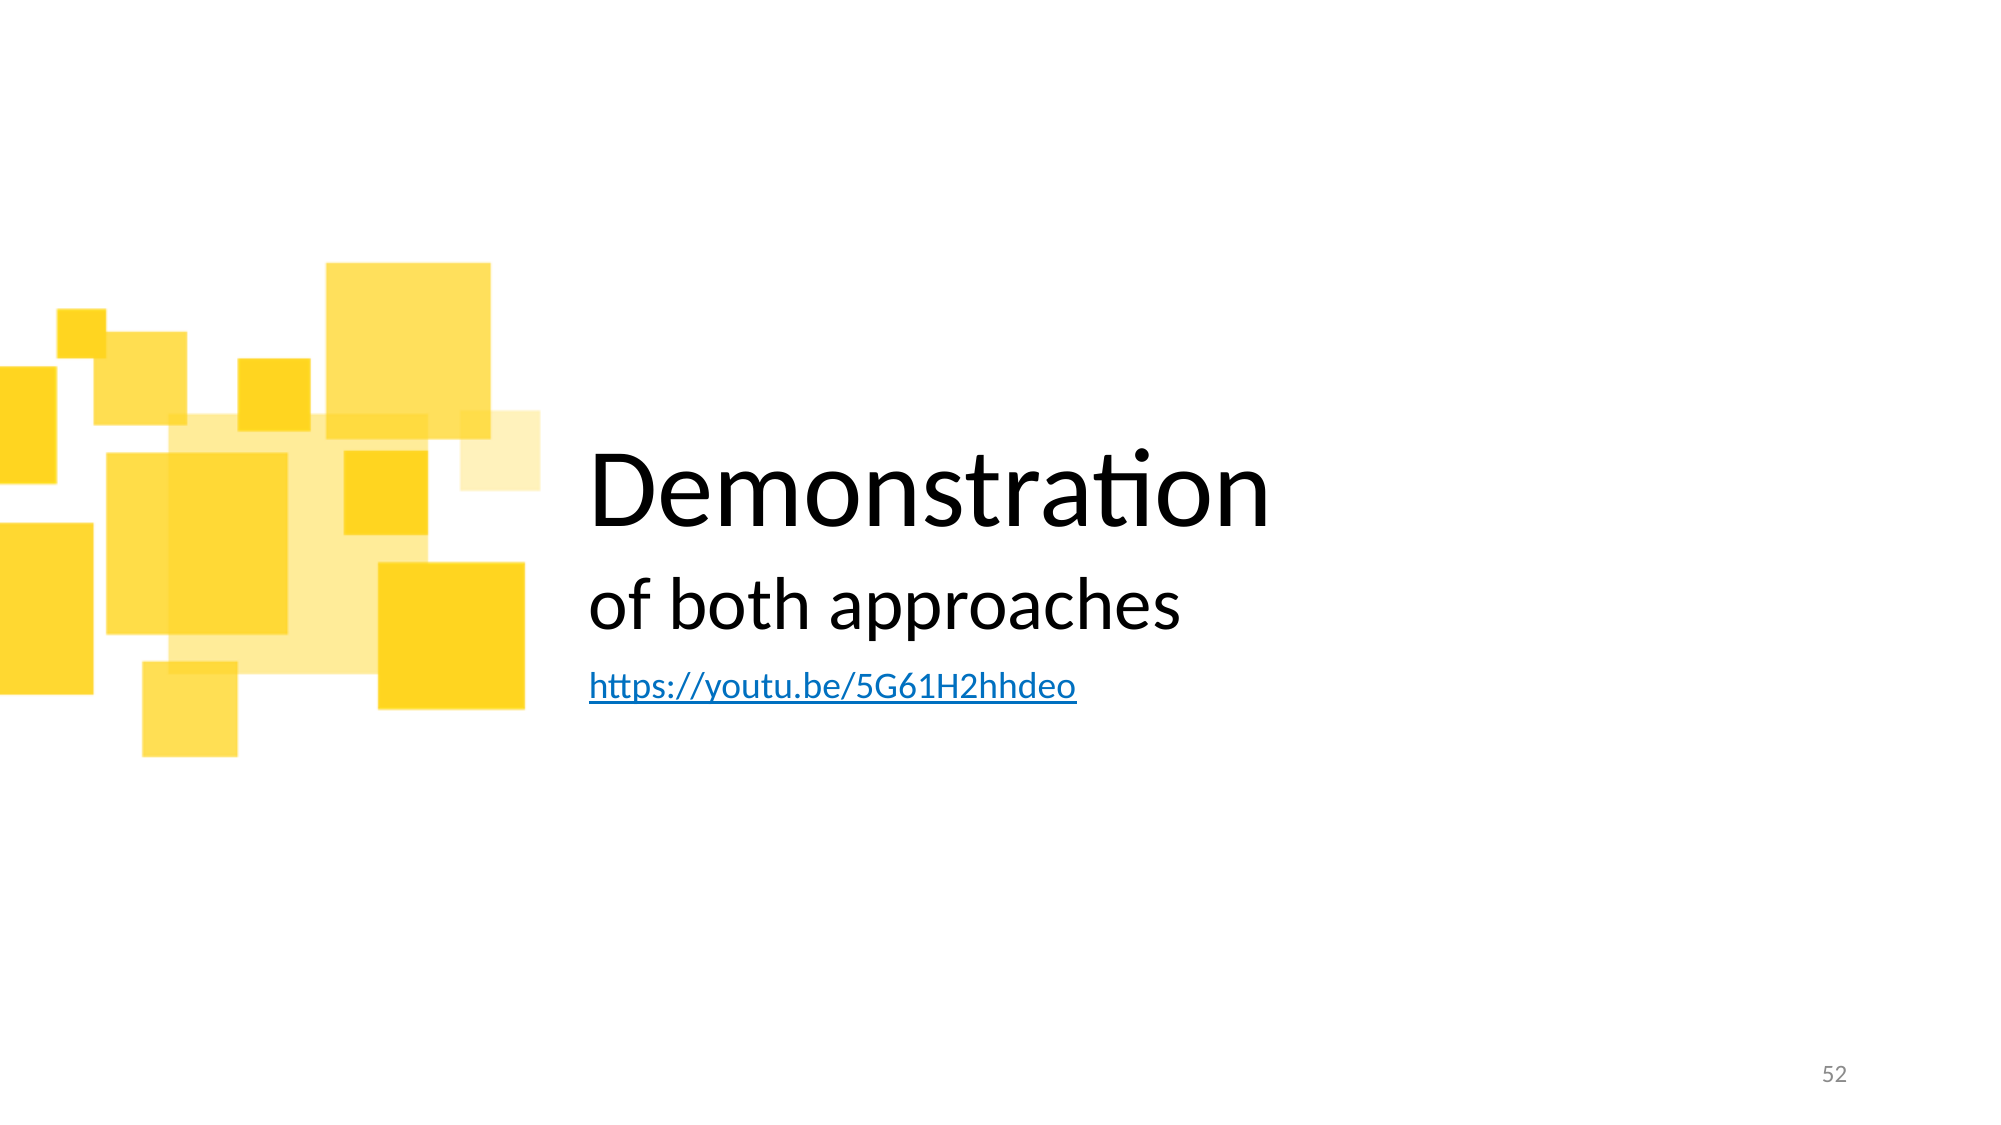

# Demonstration
of both approaches
https://youtu.be/5G61H2hhdeo
52